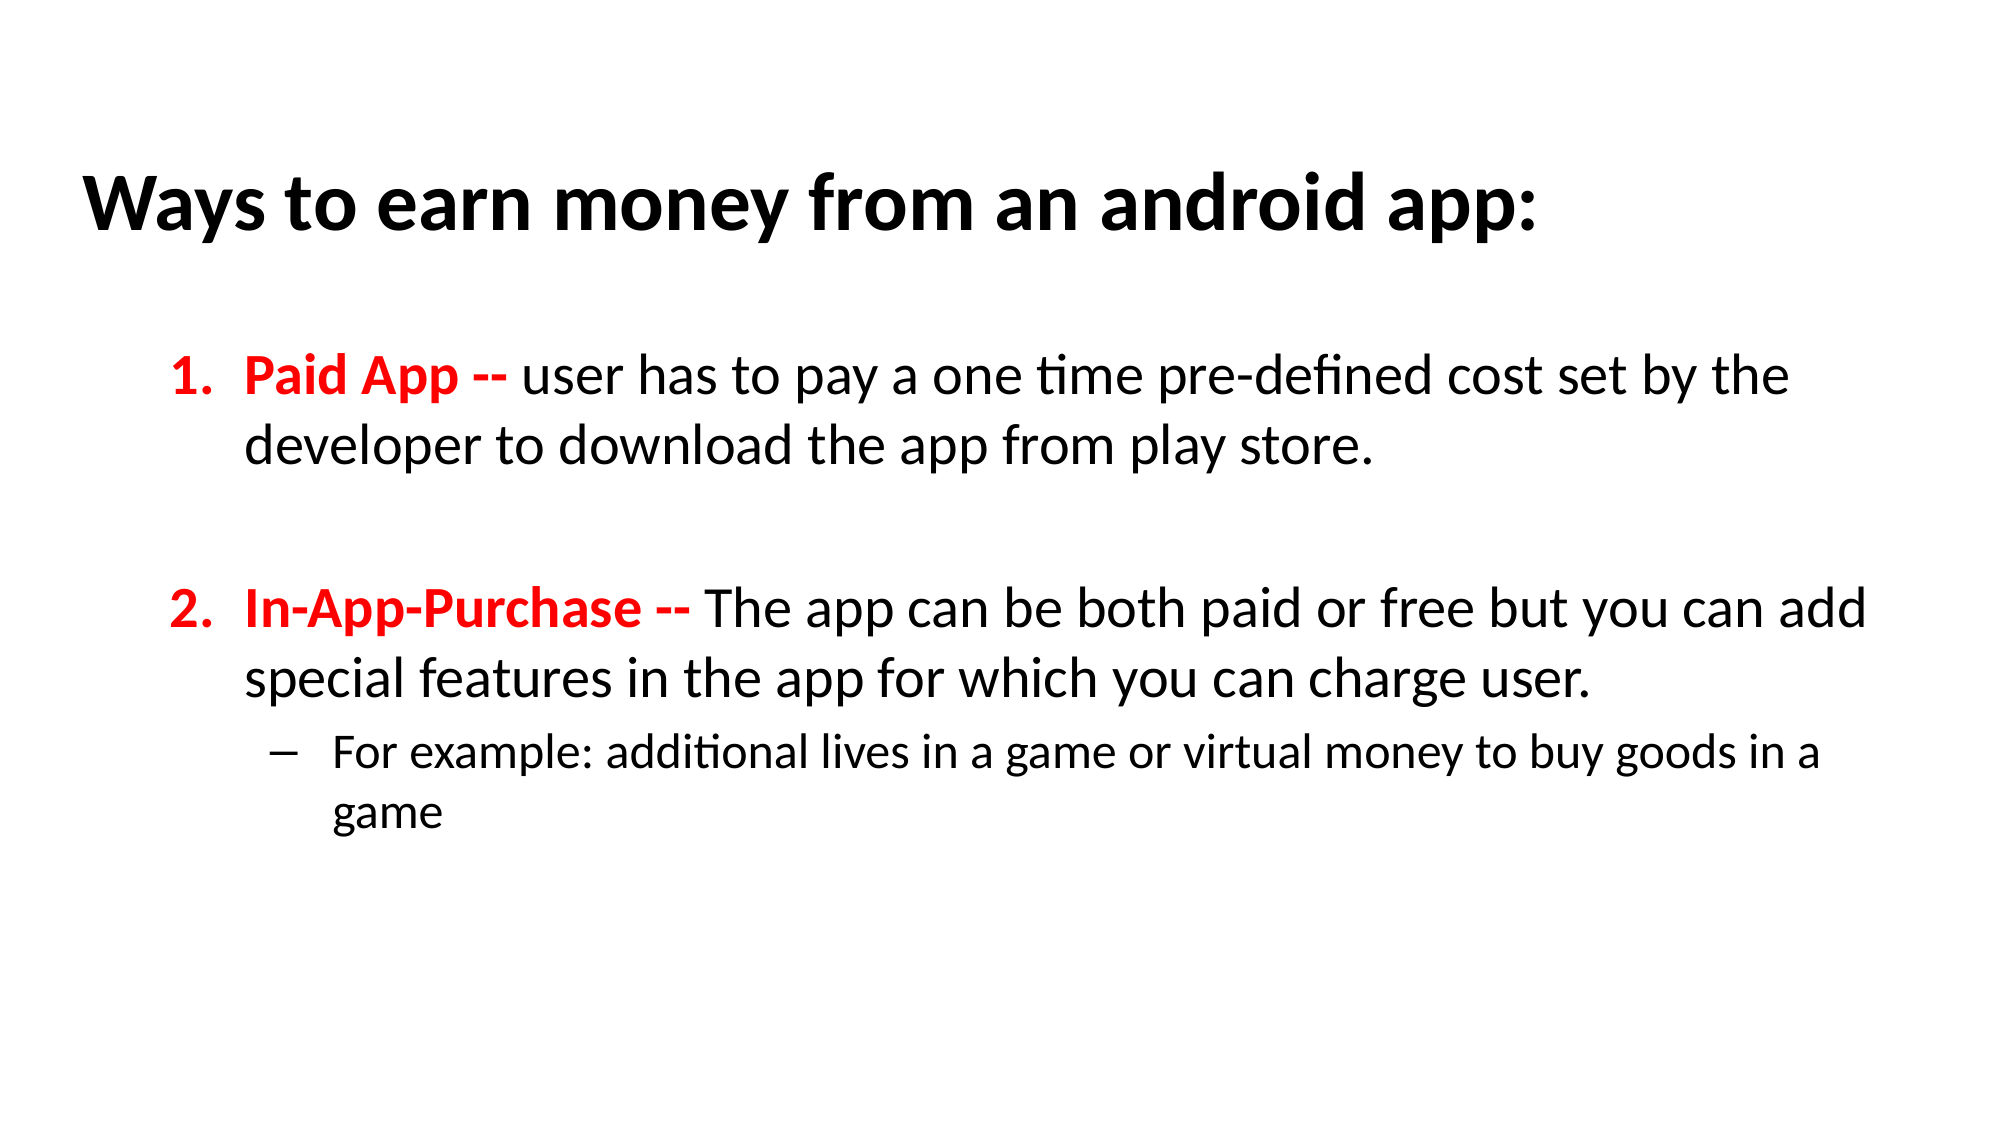

# Ways to earn money from an android app:
Paid App -- user has to pay a one time pre-defined cost set by the developer to download the app from play store.

In-App-Purchase -- The app can be both paid or free but you can add special features in the app for which you can charge user.
For example: additional lives in a game or virtual money to buy goods in a game